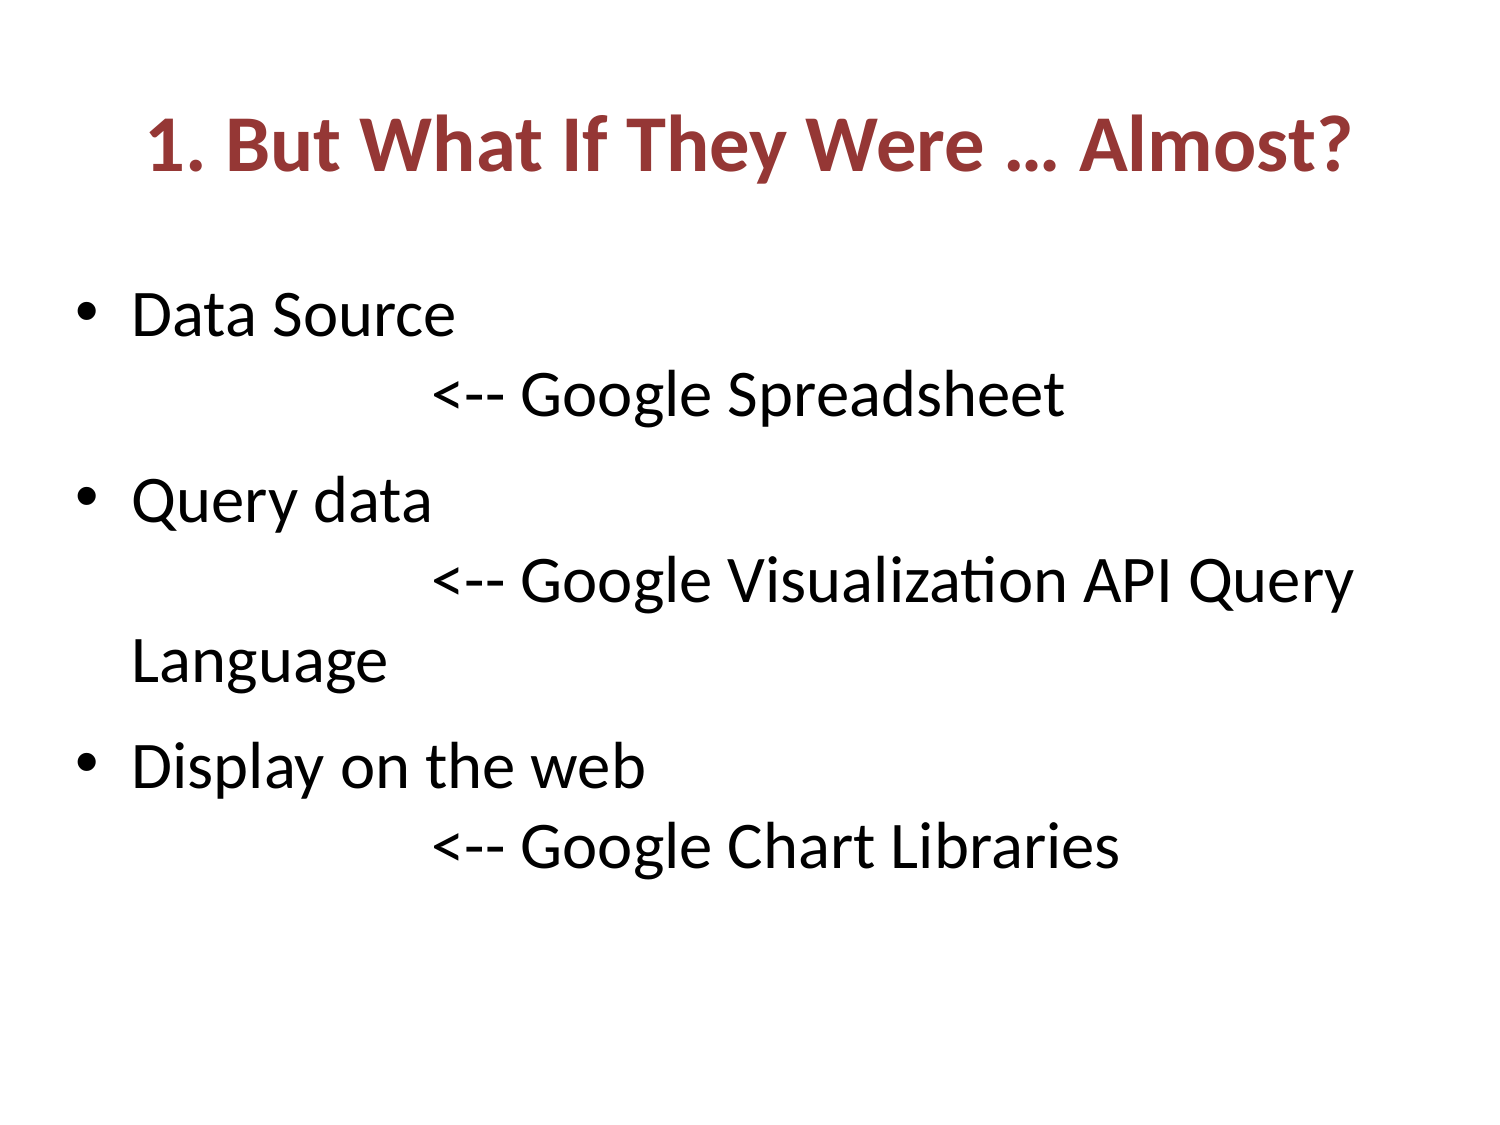

# 1. But What If They Were … Almost?
Data Source
		<-- Google Spreadsheet
Query data
		<-- Google Visualization API Query Language
Display on the web
		<-- Google Chart Libraries